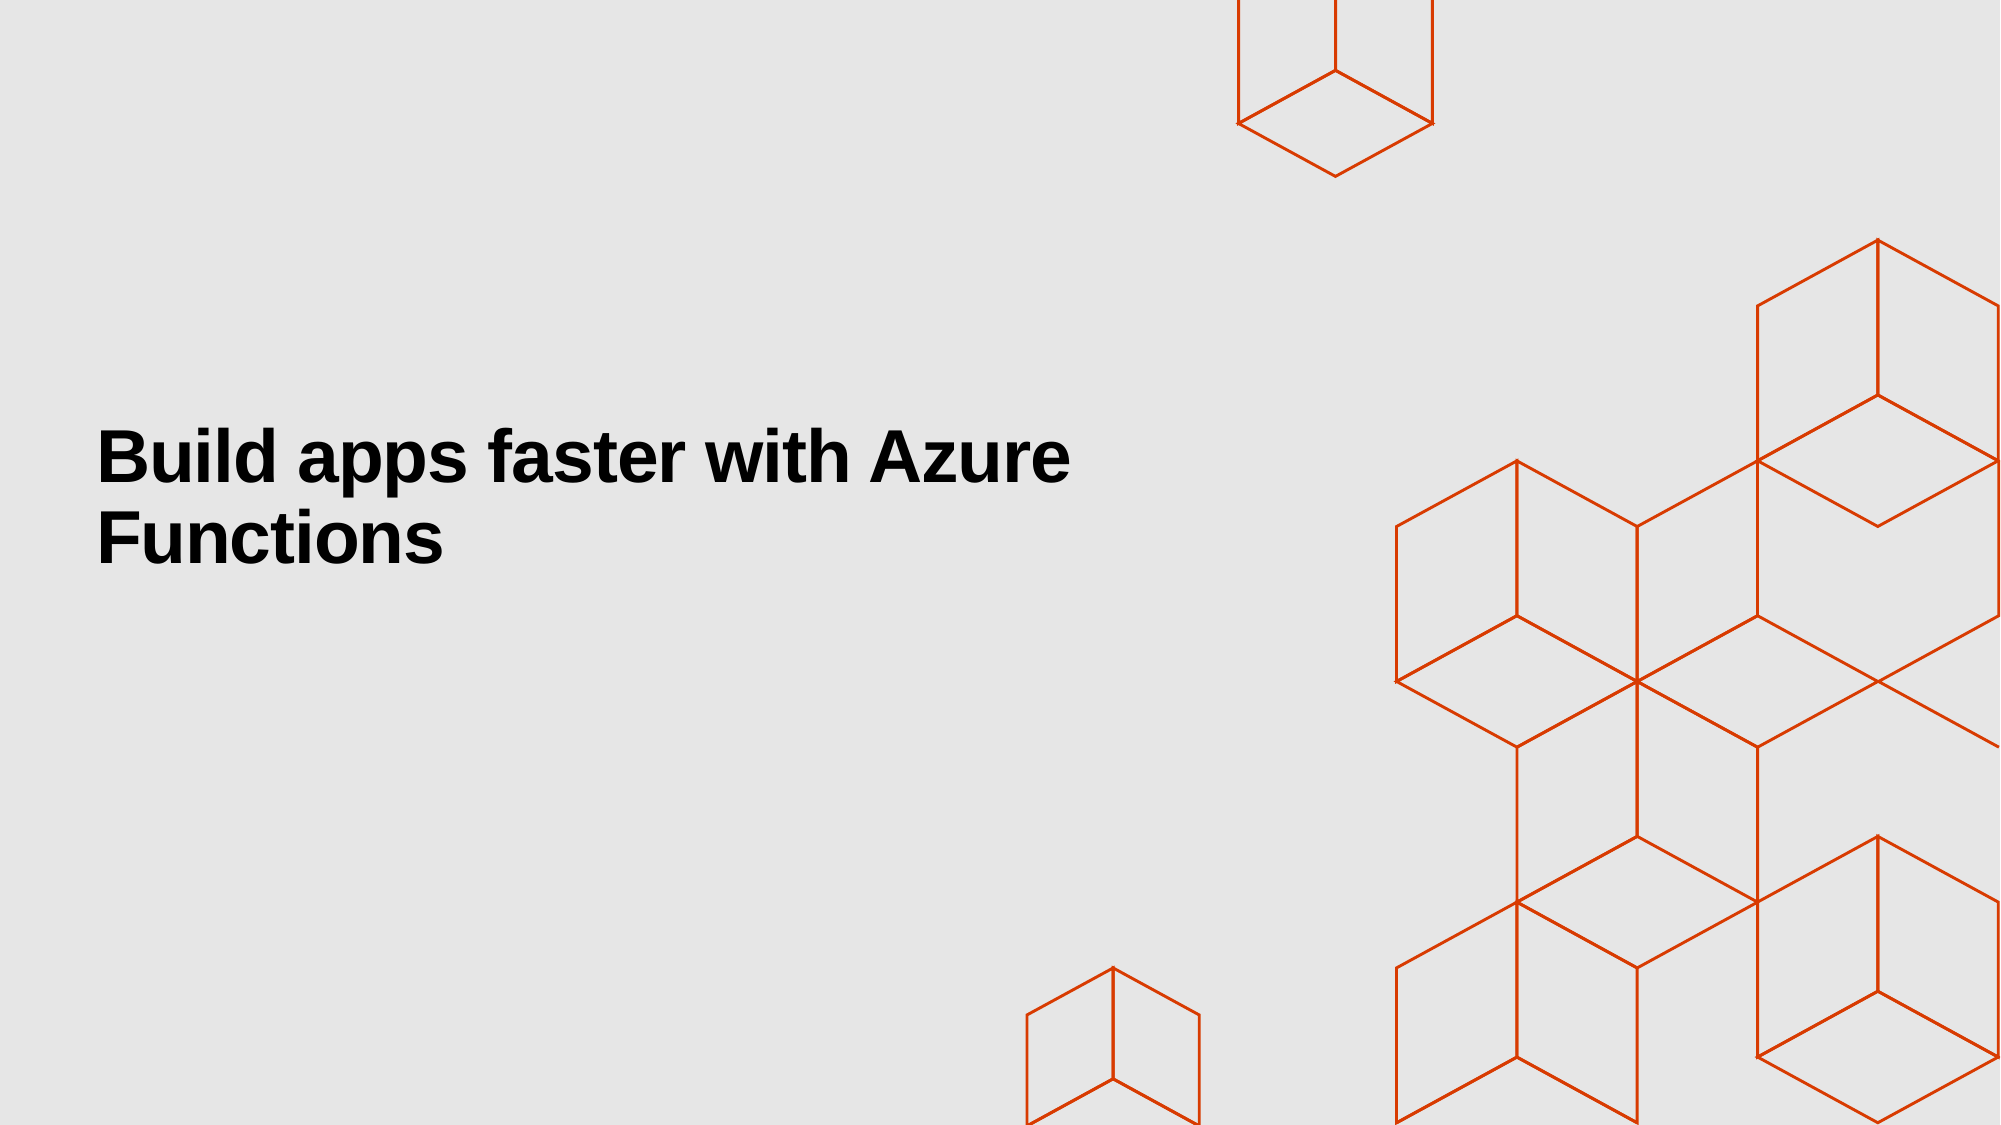

# Build apps faster with Azure Functions